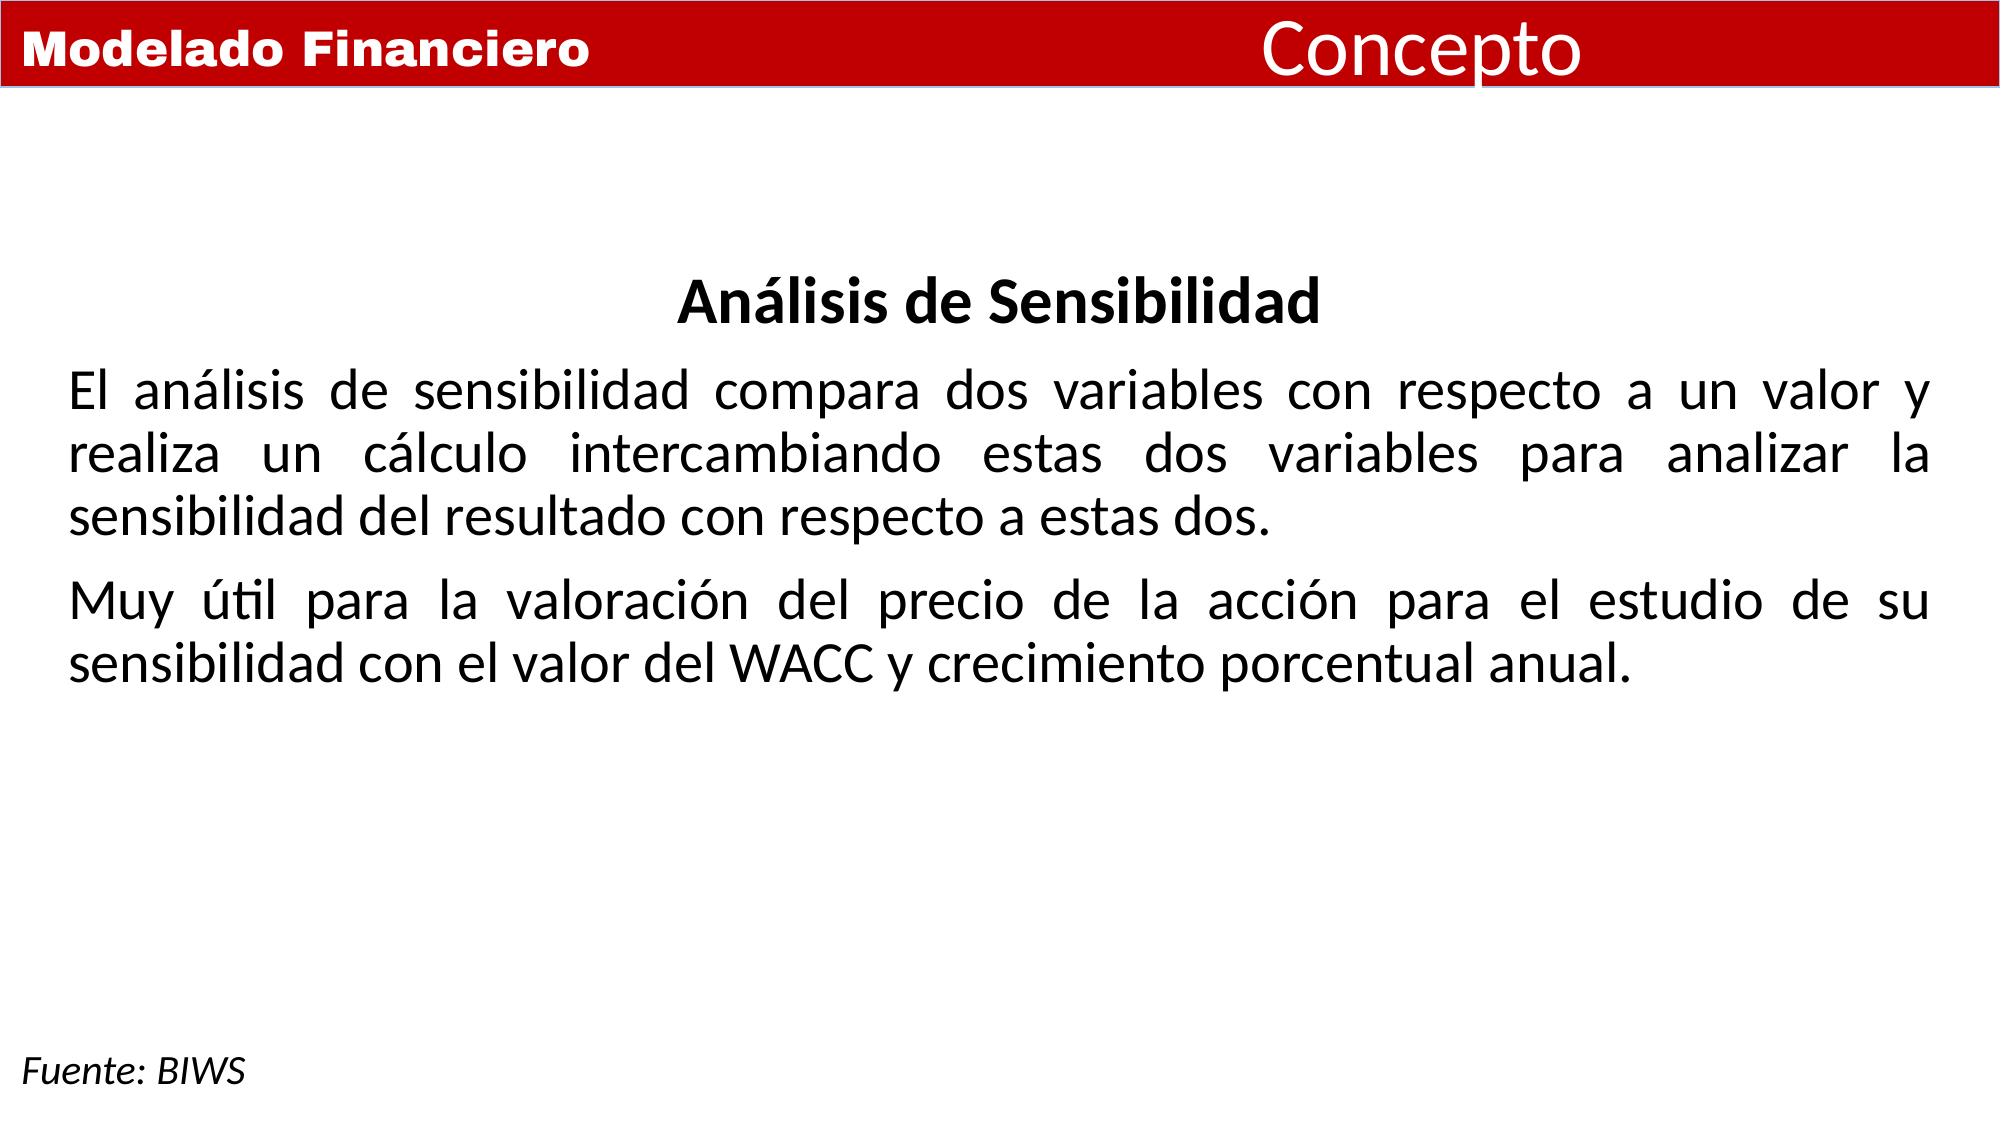

# Concepto
Modelado Financiero
Análisis de Sensibilidad
El análisis de sensibilidad compara dos variables con respecto a un valor y realiza un cálculo intercambiando estas dos variables para analizar la sensibilidad del resultado con respecto a estas dos.
Muy útil para la valoración del precio de la acción para el estudio de su sensibilidad con el valor del WACC y crecimiento porcentual anual.
Fuente: BIWS